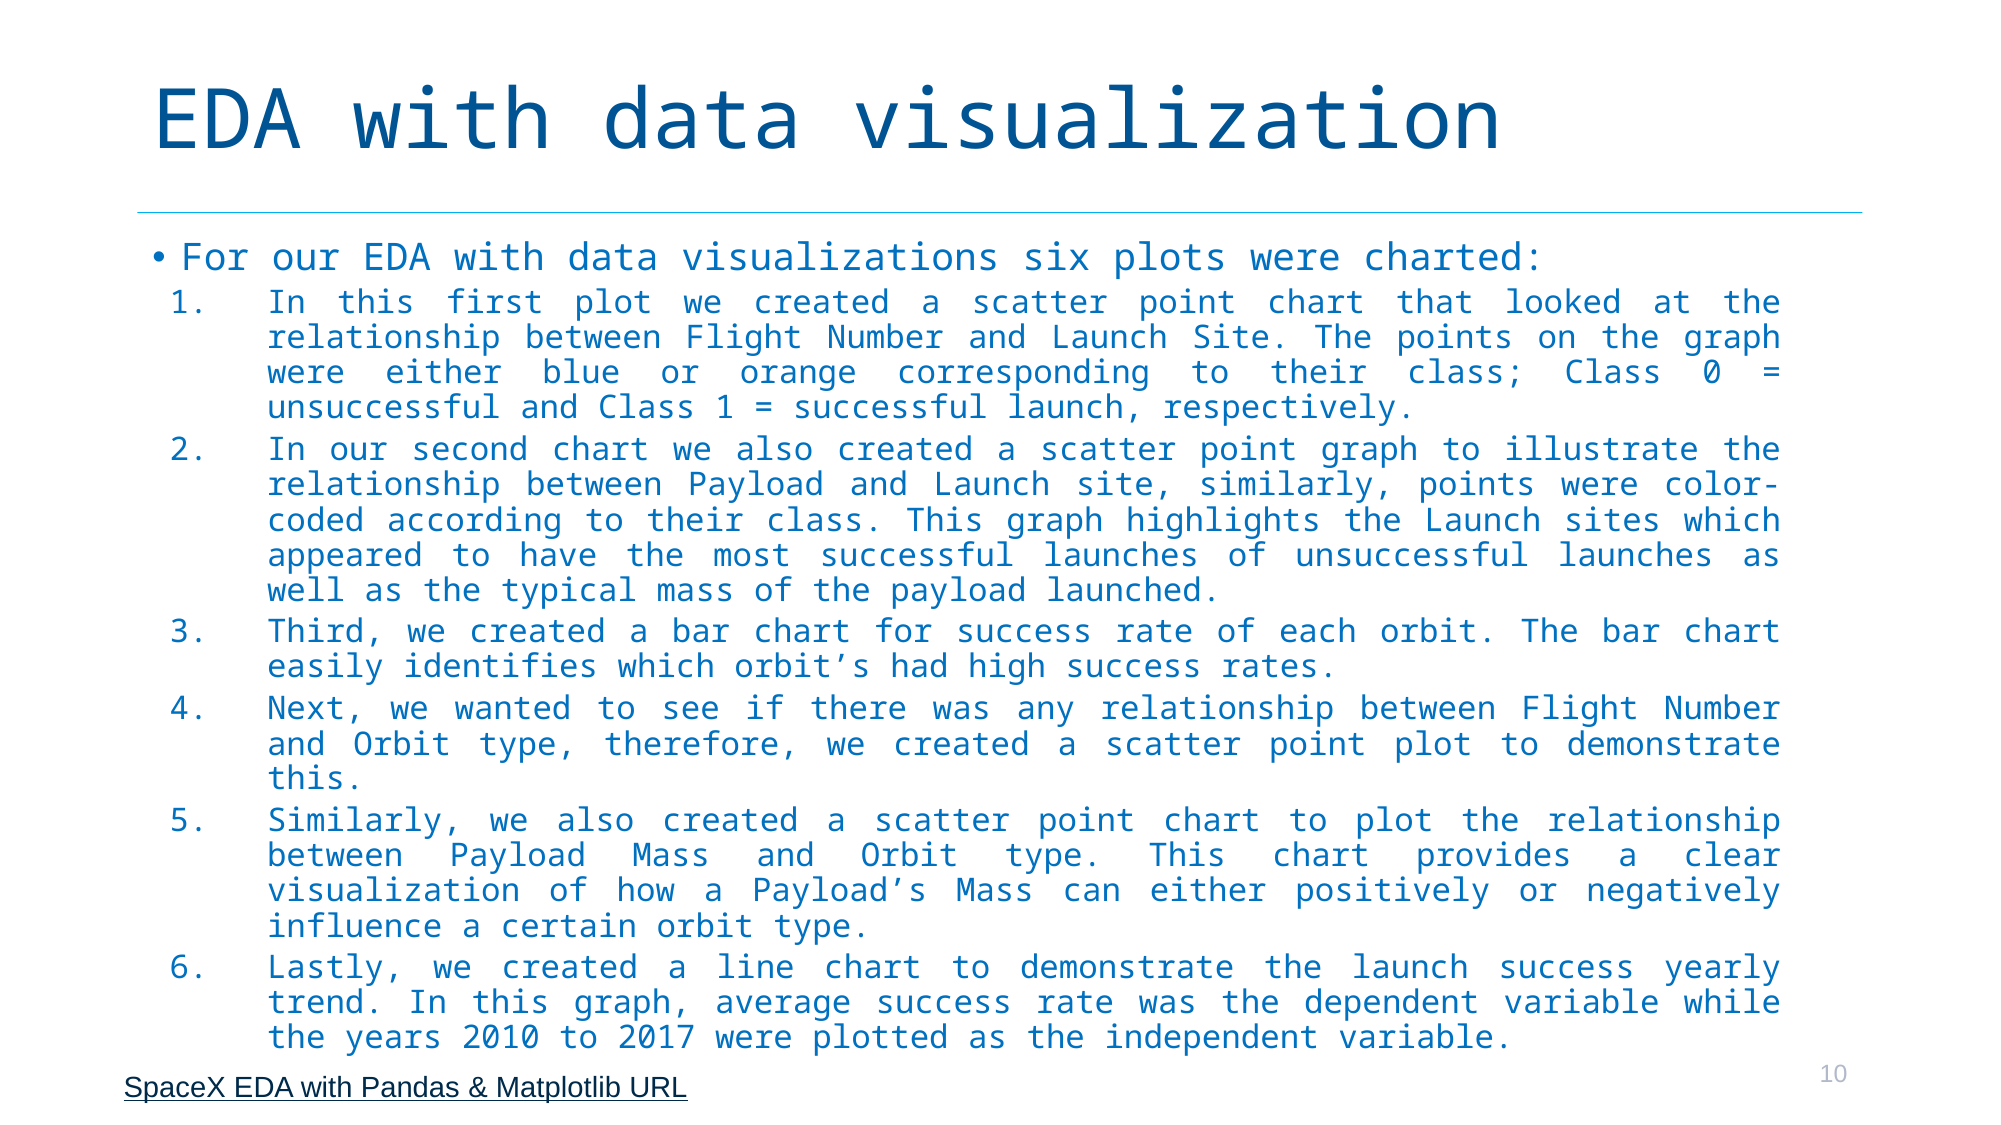

# EDA with data visualization
For our EDA with data visualizations six plots were charted:
In this first plot we created a scatter point chart that looked at the relationship between Flight Number and Launch Site. The points on the graph were either blue or orange corresponding to their class; Class 0 = unsuccessful and Class 1 = successful launch, respectively.
In our second chart we also created a scatter point graph to illustrate the relationship between Payload and Launch site, similarly, points were color-coded according to their class. This graph highlights the Launch sites which appeared to have the most successful launches of unsuccessful launches as well as the typical mass of the payload launched.
Third, we created a bar chart for success rate of each orbit. The bar chart easily identifies which orbit’s had high success rates.
Next, we wanted to see if there was any relationship between Flight Number and Orbit type, therefore, we created a scatter point plot to demonstrate this.
Similarly, we also created a scatter point chart to plot the relationship between Payload Mass and Orbit type. This chart provides a clear visualization of how a Payload’s Mass can either positively or negatively influence a certain orbit type.
Lastly, we created a line chart to demonstrate the launch success yearly trend. In this graph, average success rate was the dependent variable while the years 2010 to 2017 were plotted as the independent variable.

10
SpaceX EDA with Pandas & Matplotlib URL